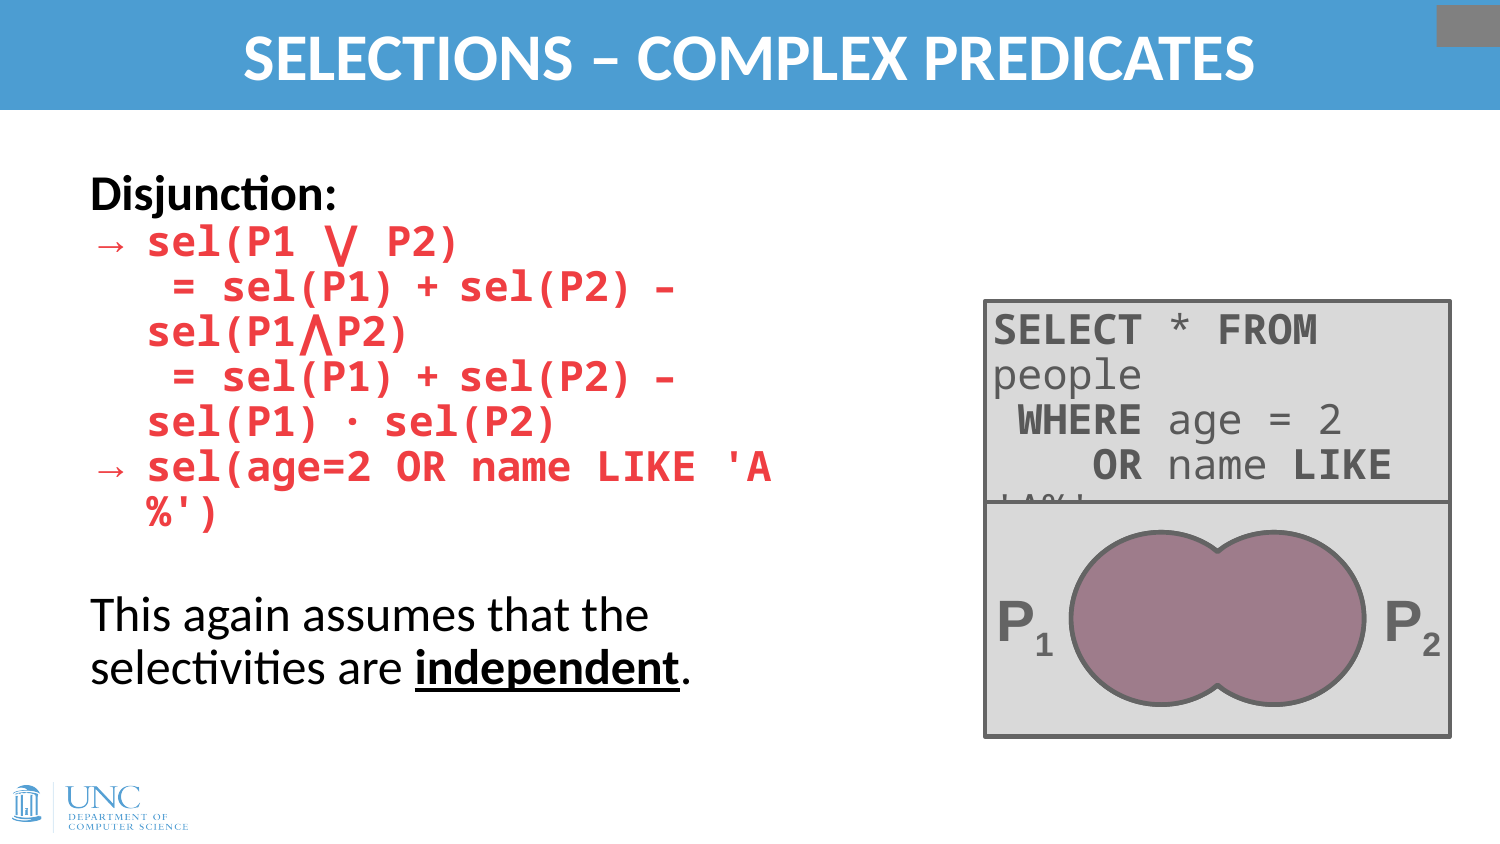

# SELECTIONS – COMPLEX PREDICATES
67
Disjunction:
sel(P1 ⋁ P2)
 = sel(P1) + sel(P2) – sel(P1⋀P2)
 = sel(P1) + sel(P2) – sel(P1) ∙ sel(P2)
sel(age=2 OR name LIKE 'A%')

This again assumes that the
selectivities are independent.
SELECT * FROM people
 WHERE age = 2
    OR name LIKE 'A%'

P1
P2